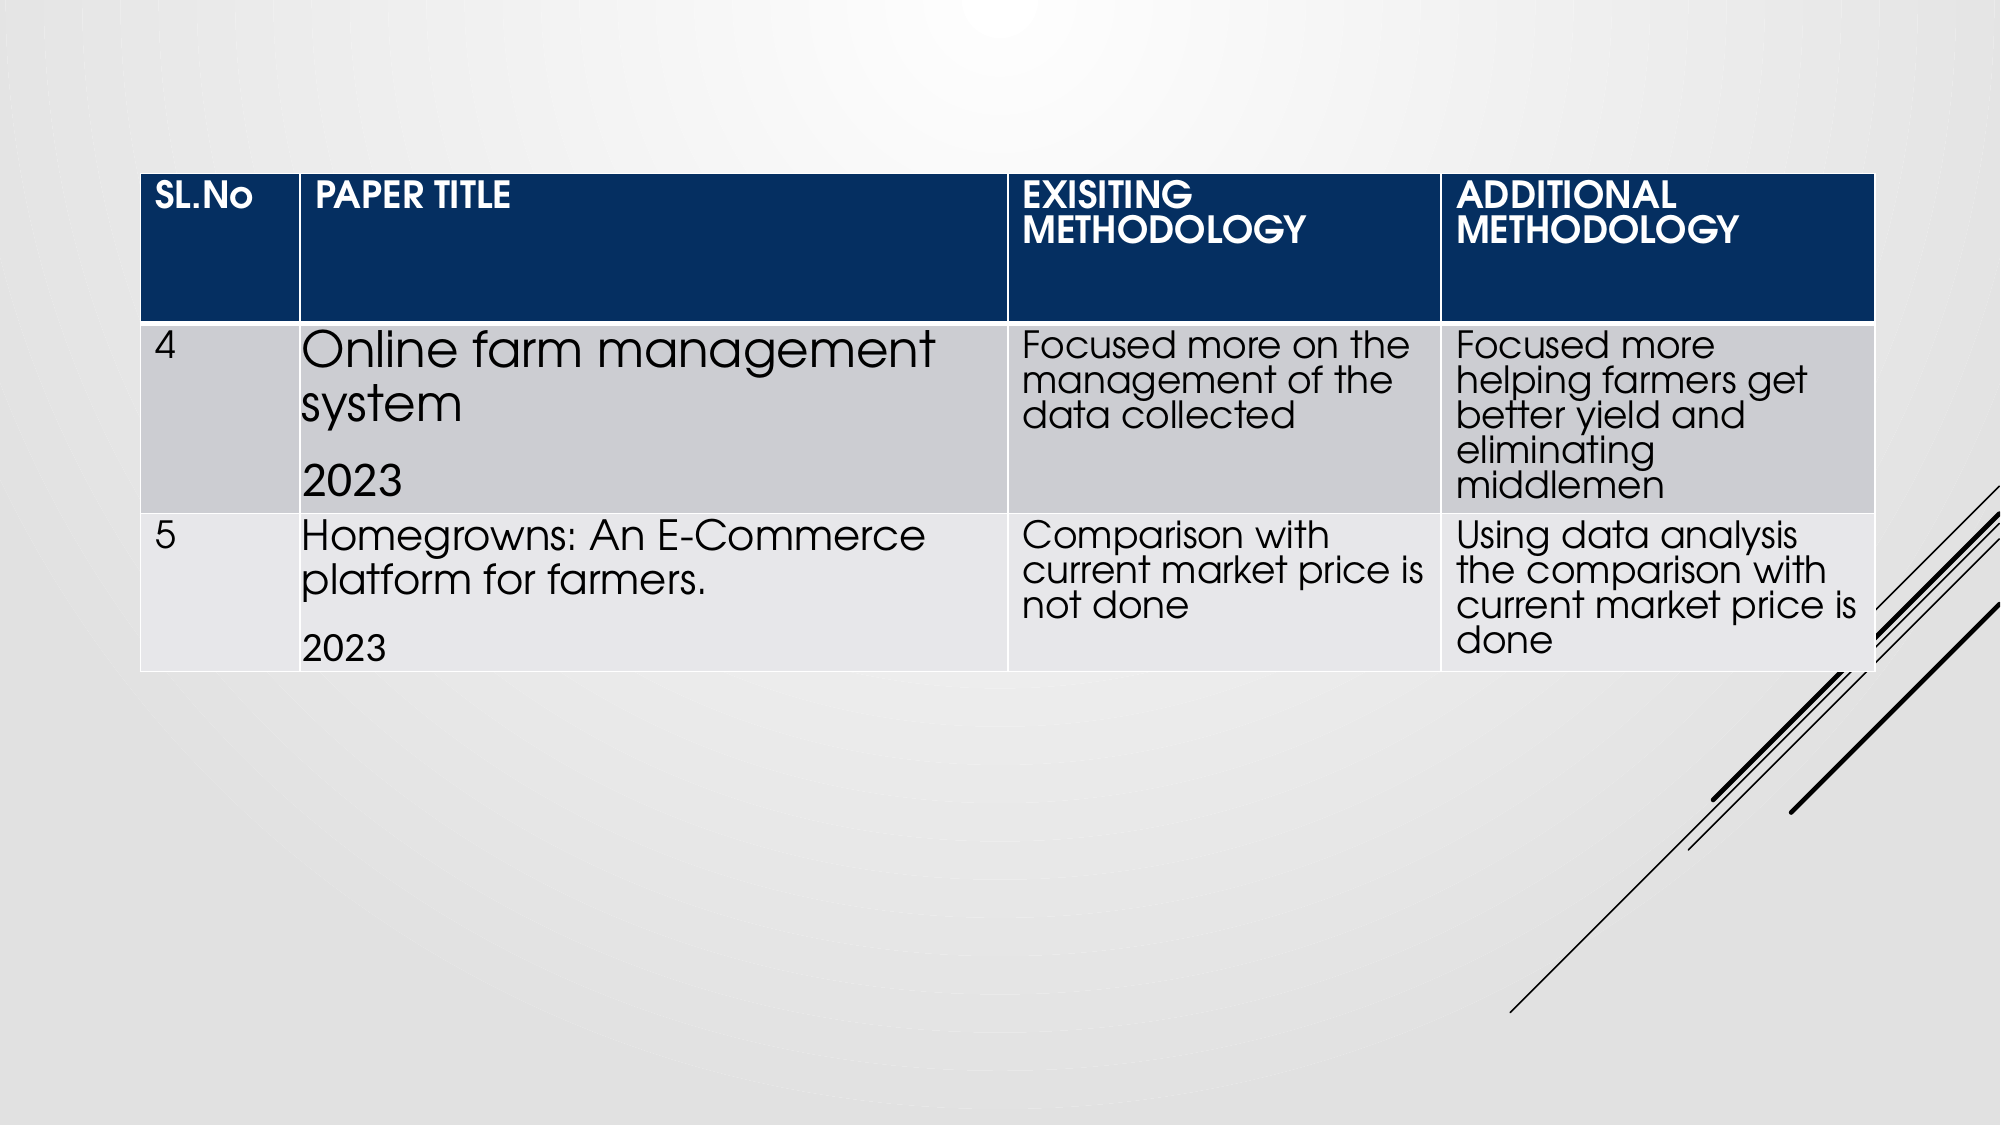

| SL.No | PAPER TITLE | EXISITING METHODOLOGY | ADDITIONAL METHODOLOGY |
| --- | --- | --- | --- |
| 4 | Online farm management system 2023 | Focused more on the management of the data collected | Focused more helping farmers get better yield and eliminating middlemen |
| 5 | Homegrowns: An E-Commerce platform for farmers. 2023 | Comparison with current market price is not done | Using data analysis the comparison with current market price is done |